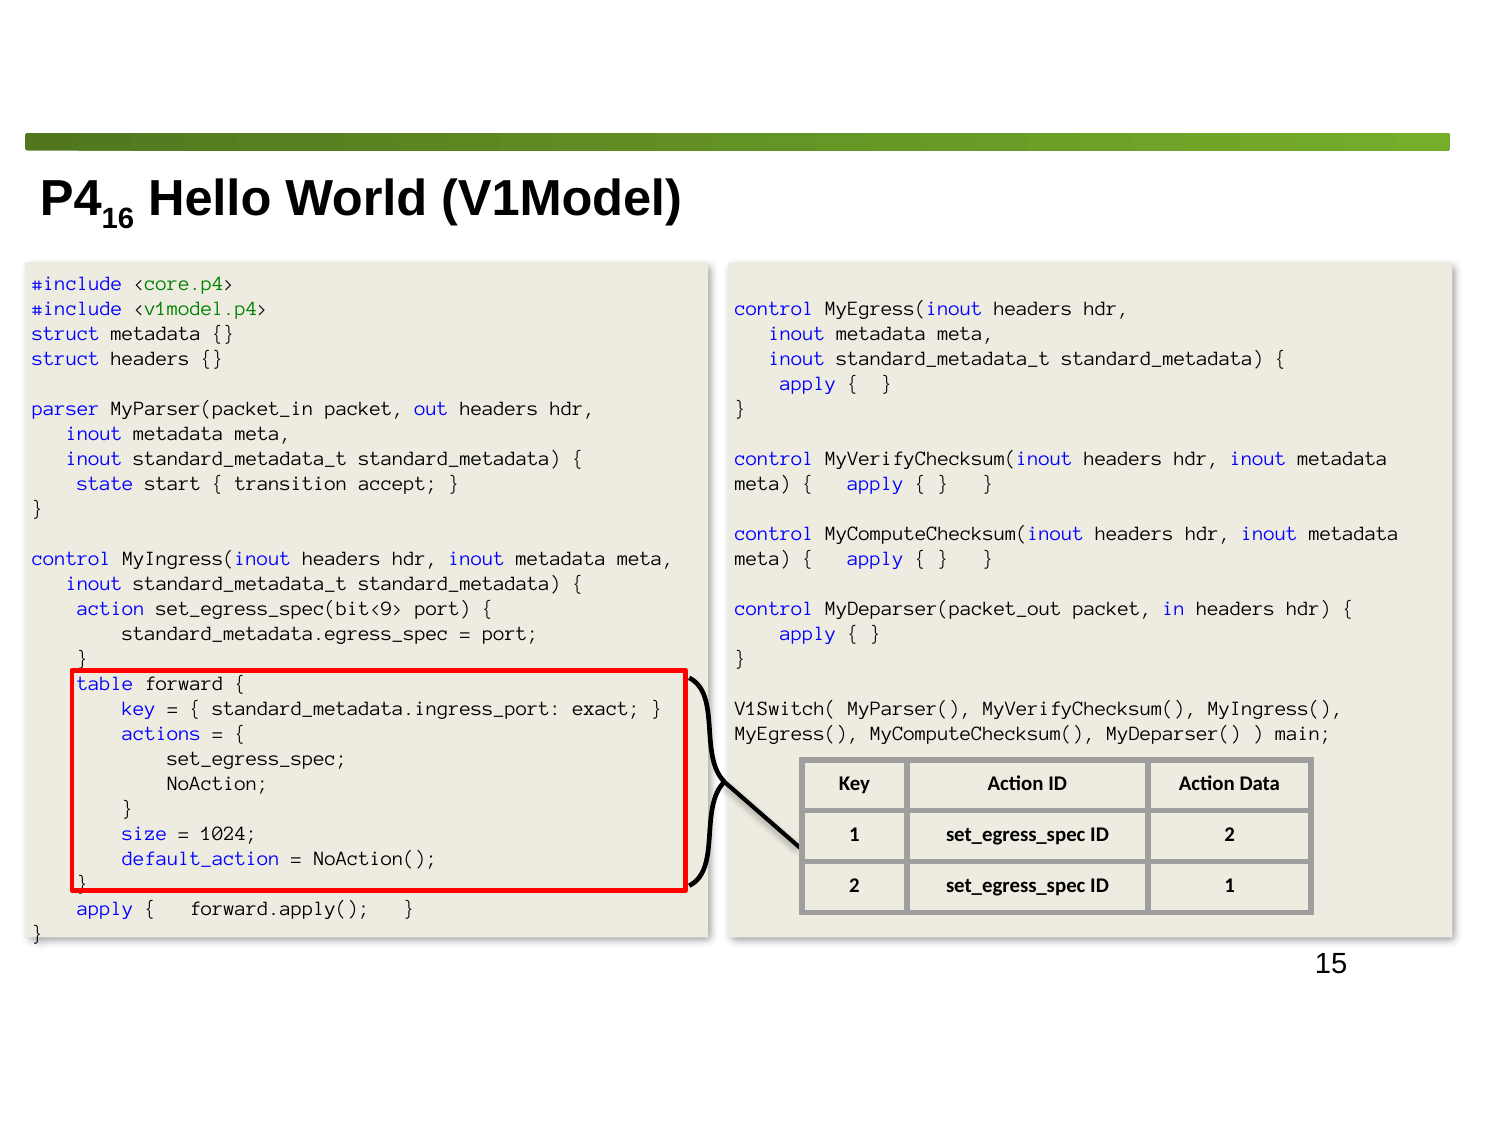

# P416 Hello World (V1Model)
#include <core.p4>
#include <v1model.p4>
struct metadata {}
struct headers {}

parser MyParser(packet_in packet, out headers hdr,
   inout metadata meta,
   inout standard_metadata_t standard_metadata) {
    state start { transition accept; }
}

control MyIngress(inout headers hdr, inout metadata meta,
   inout standard_metadata_t standard_metadata) {
    action set_egress_spec(bit<9> port) {
        standard_metadata.egress_spec = port;
    }
    table forward {
        key = { standard_metadata.ingress_port: exact; }
        actions = {
            set_egress_spec;
            NoAction;
        }
        size = 1024;
        default_action = NoAction();
    }
    apply {   forward.apply();   }
}

control MyEgress(inout headers hdr,
   inout metadata meta,
   inout standard_metadata_t standard_metadata) {
    apply {  }
}

control MyVerifyChecksum(inout headers hdr, inout metadata meta) {   apply { }   }

control MyComputeChecksum(inout headers hdr, inout metadata meta) {   apply { }   }

control MyDeparser(packet_out packet, in headers hdr) {
    apply { }
}

V1Switch( MyParser(), MyVerifyChecksum(), MyIngress(), MyEgress(), MyComputeChecksum(), MyDeparser() ) main;

| Key | Action ID | Action Data |
| --- | --- | --- |
| 1 | set\_egress\_spec ID | 2 |
| 2 | set\_egress\_spec ID | 1 |

15